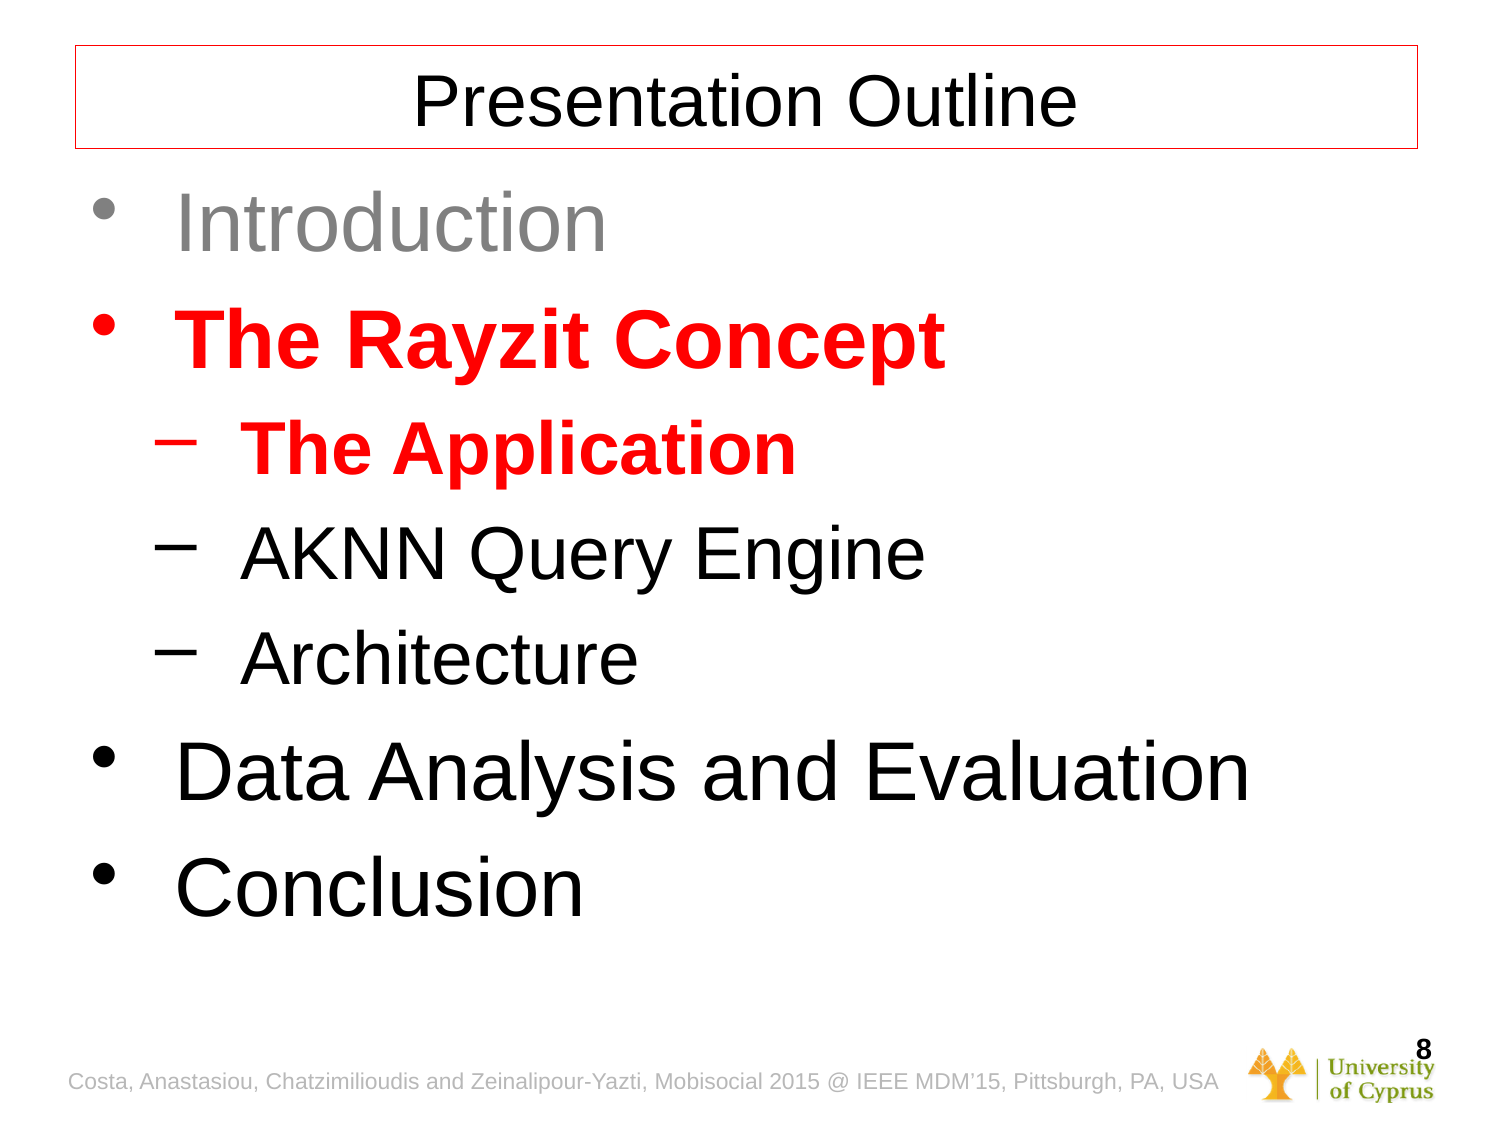

# Presentation Outline
Introduction
The Rayzit Concept
The Application
AKNN Query Engine
Architecture
Data Analysis and Evaluation
Conclusion